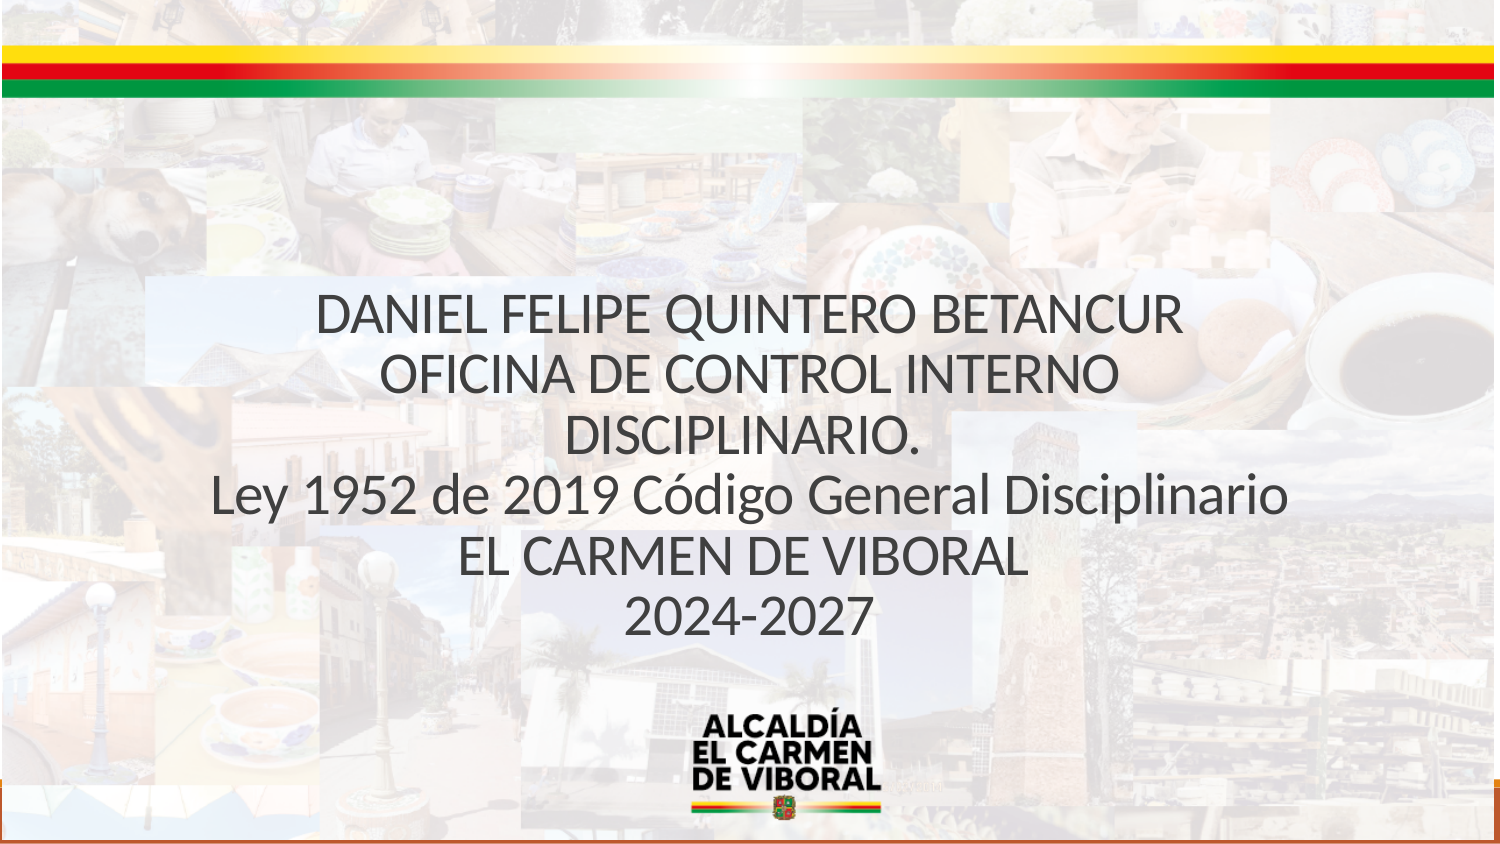

# DANIEL FELIPE QUINTERO BETANCUR OFICINA DE CONTROL INTERNO DISCIPLINARIO. Ley 1952 de 2019 Código General Disciplinario EL CARMEN DE VIBORAL 2024-2027